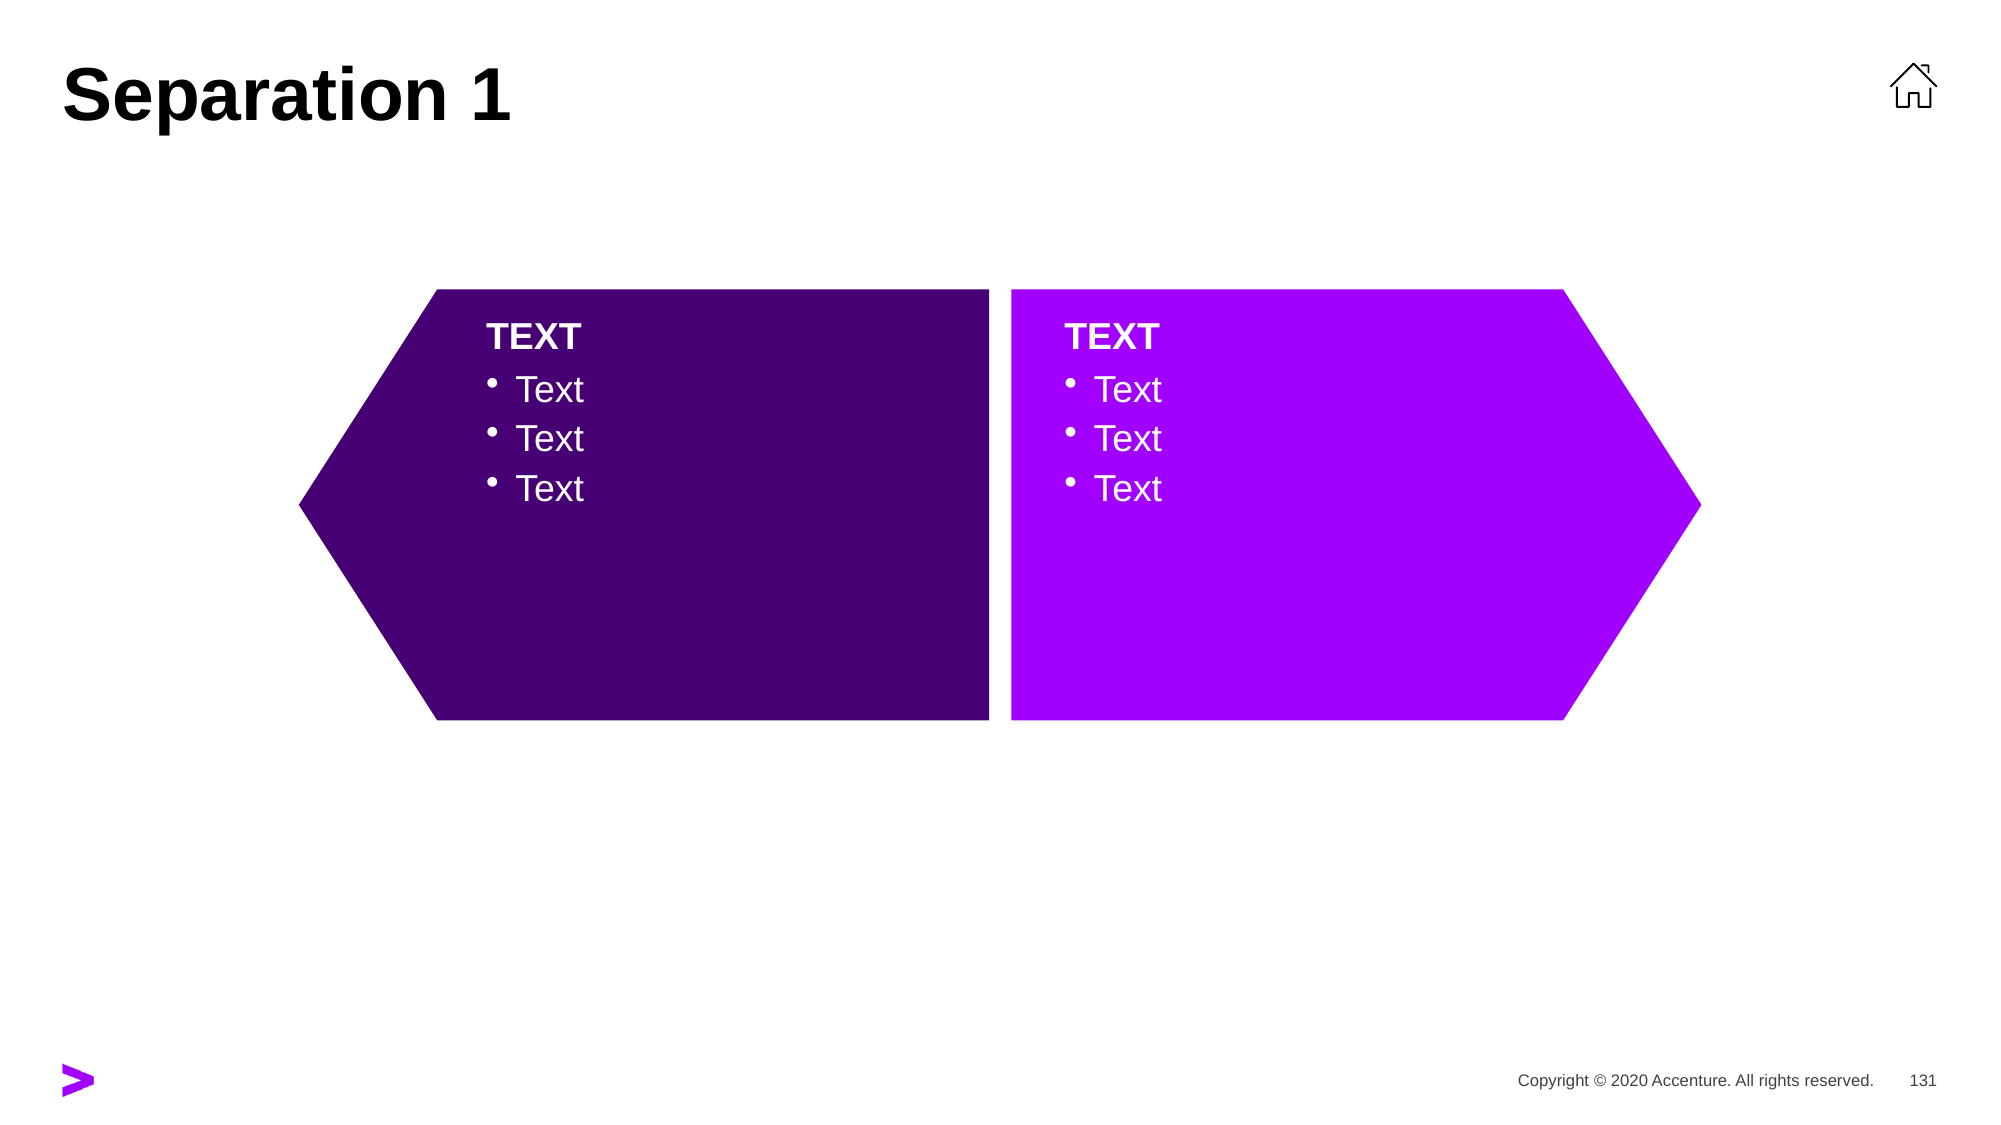

# Separation 1

Text
Text
Text
Text
Text
Text
Text
Text